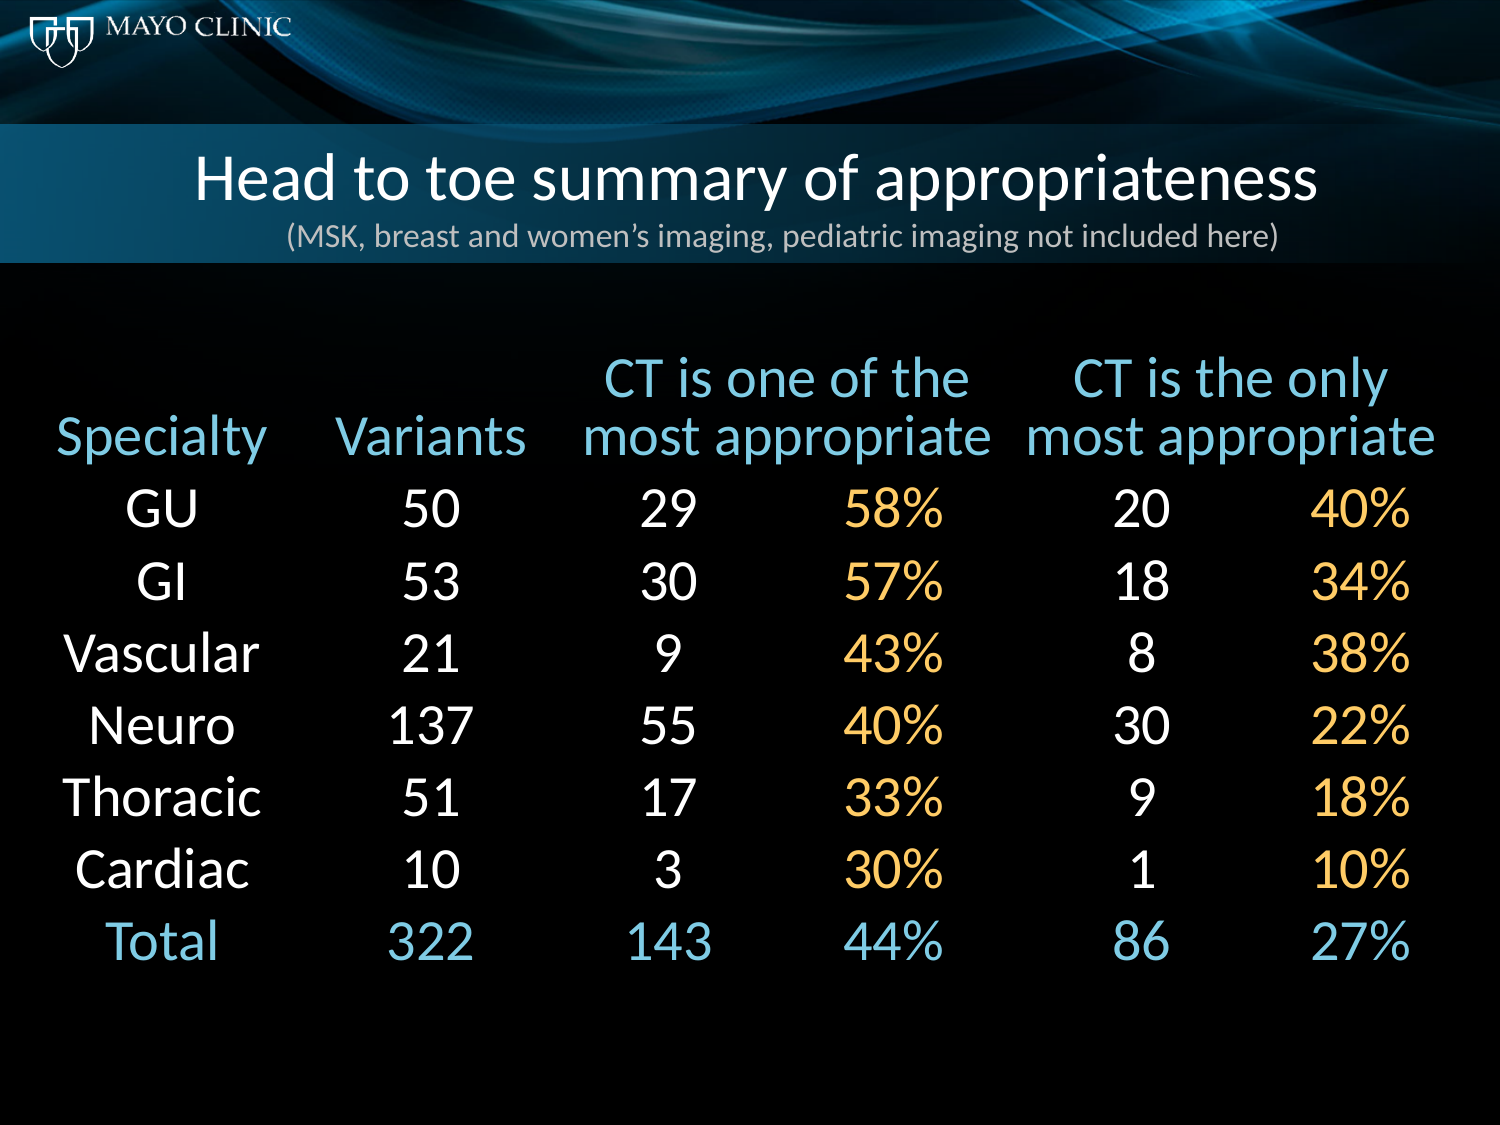

# Head to toe summary of appropriateness (MSK, breast and women’s imaging, pediatric imaging not included here)
| Specialty | Variants | CT is one of the most appropriate |  | CT is the only most appropriate |  |
| --- | --- | --- | --- | --- | --- |
| GU | 50 | 29 | 58% | 20 | 40% |
| GI | 53 | 30 | 57% | 18 | 34% |
| Vascular | 21 | 9 | 43% | 8 | 38% |
| Neuro | 137 | 55 | 40% | 30 | 22% |
| Thoracic | 51 | 17 | 33% | 9 | 18% |
| Cardiac | 10 | 3 | 30% | 1 | 10% |
| Total | 322 | 143 | 44% | 86 | 27% |